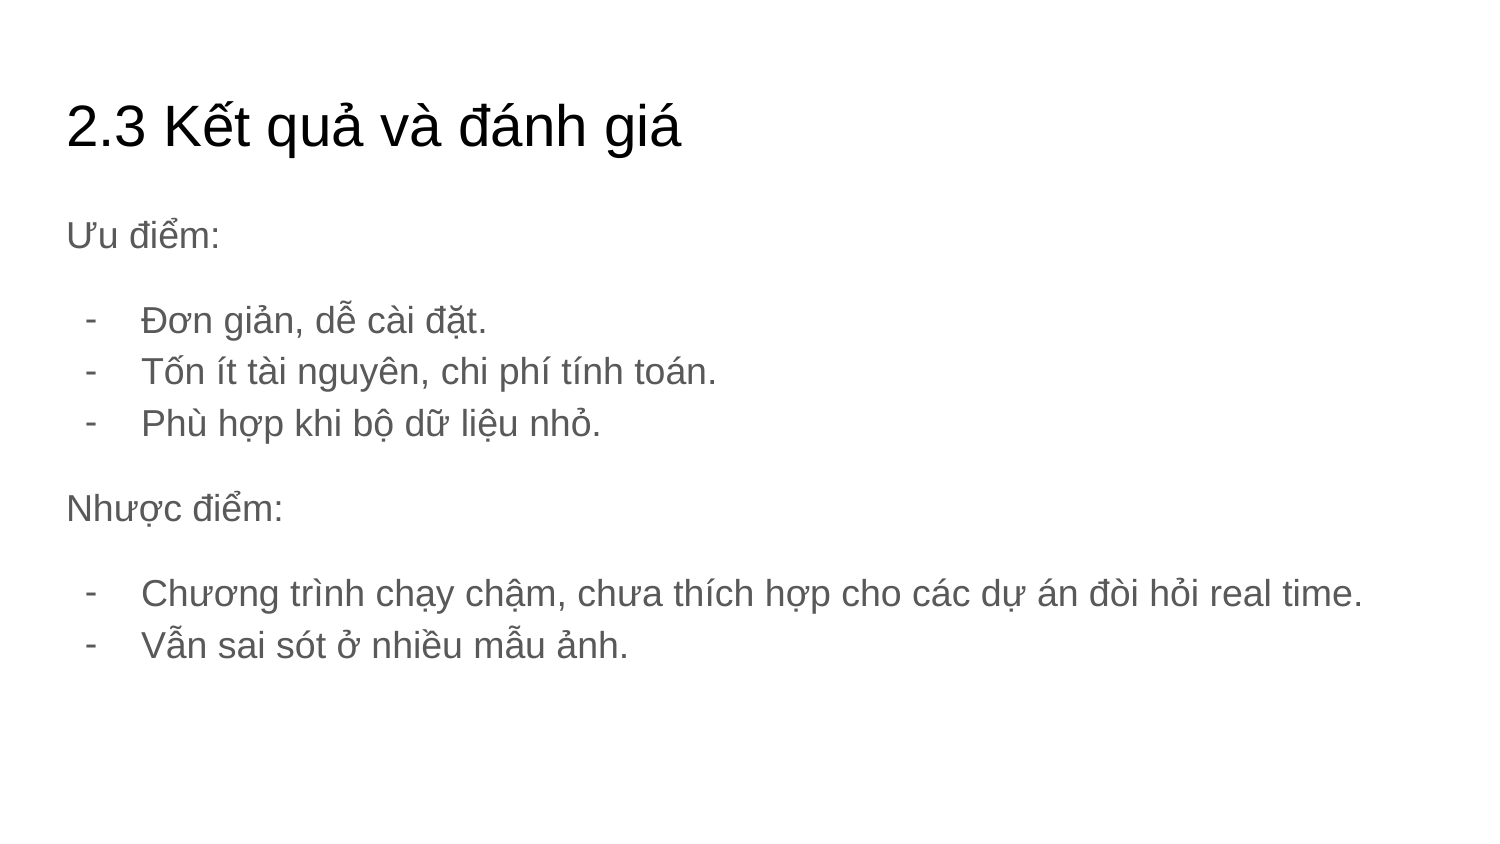

# 2.3 Kết quả và đánh giá
Ưu điểm:
Đơn giản, dễ cài đặt.
Tốn ít tài nguyên, chi phí tính toán.
Phù hợp khi bộ dữ liệu nhỏ.
Nhược điểm:
Chương trình chạy chậm, chưa thích hợp cho các dự án đòi hỏi real time.
Vẫn sai sót ở nhiều mẫu ảnh.